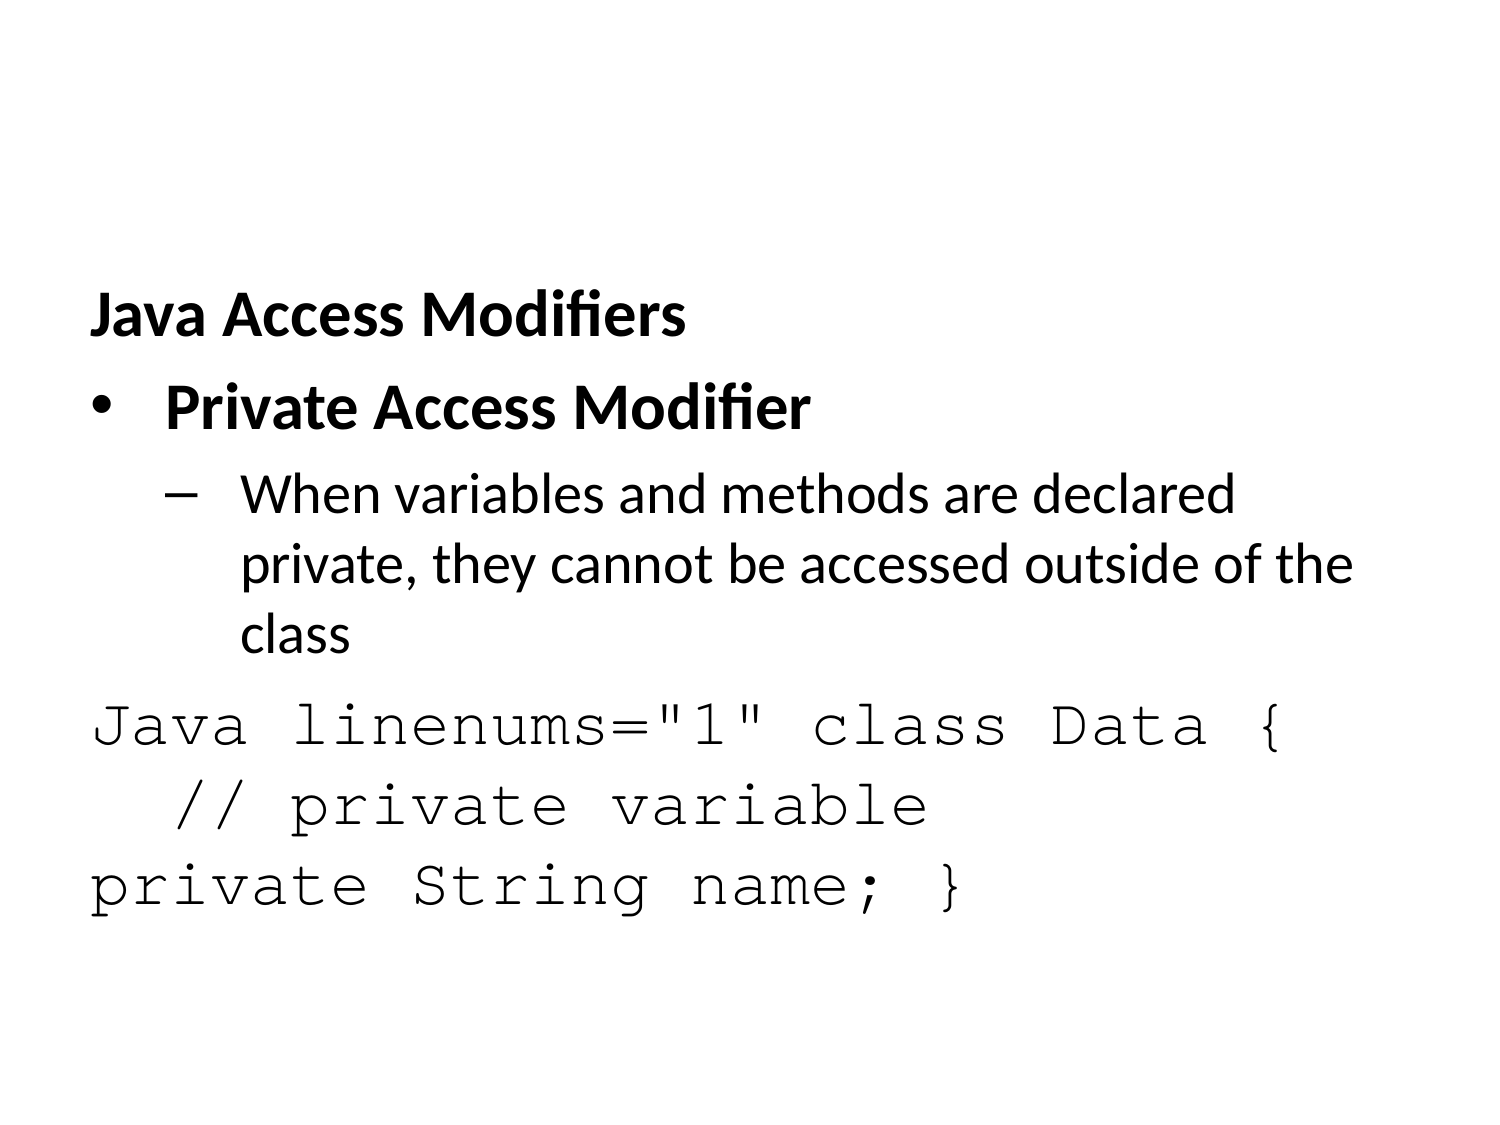

Java Access Modifiers
Private Access Modifier
When variables and methods are declared private, they cannot be accessed outside of the class
Java linenums="1" class Data {     // private variable     private String name; }